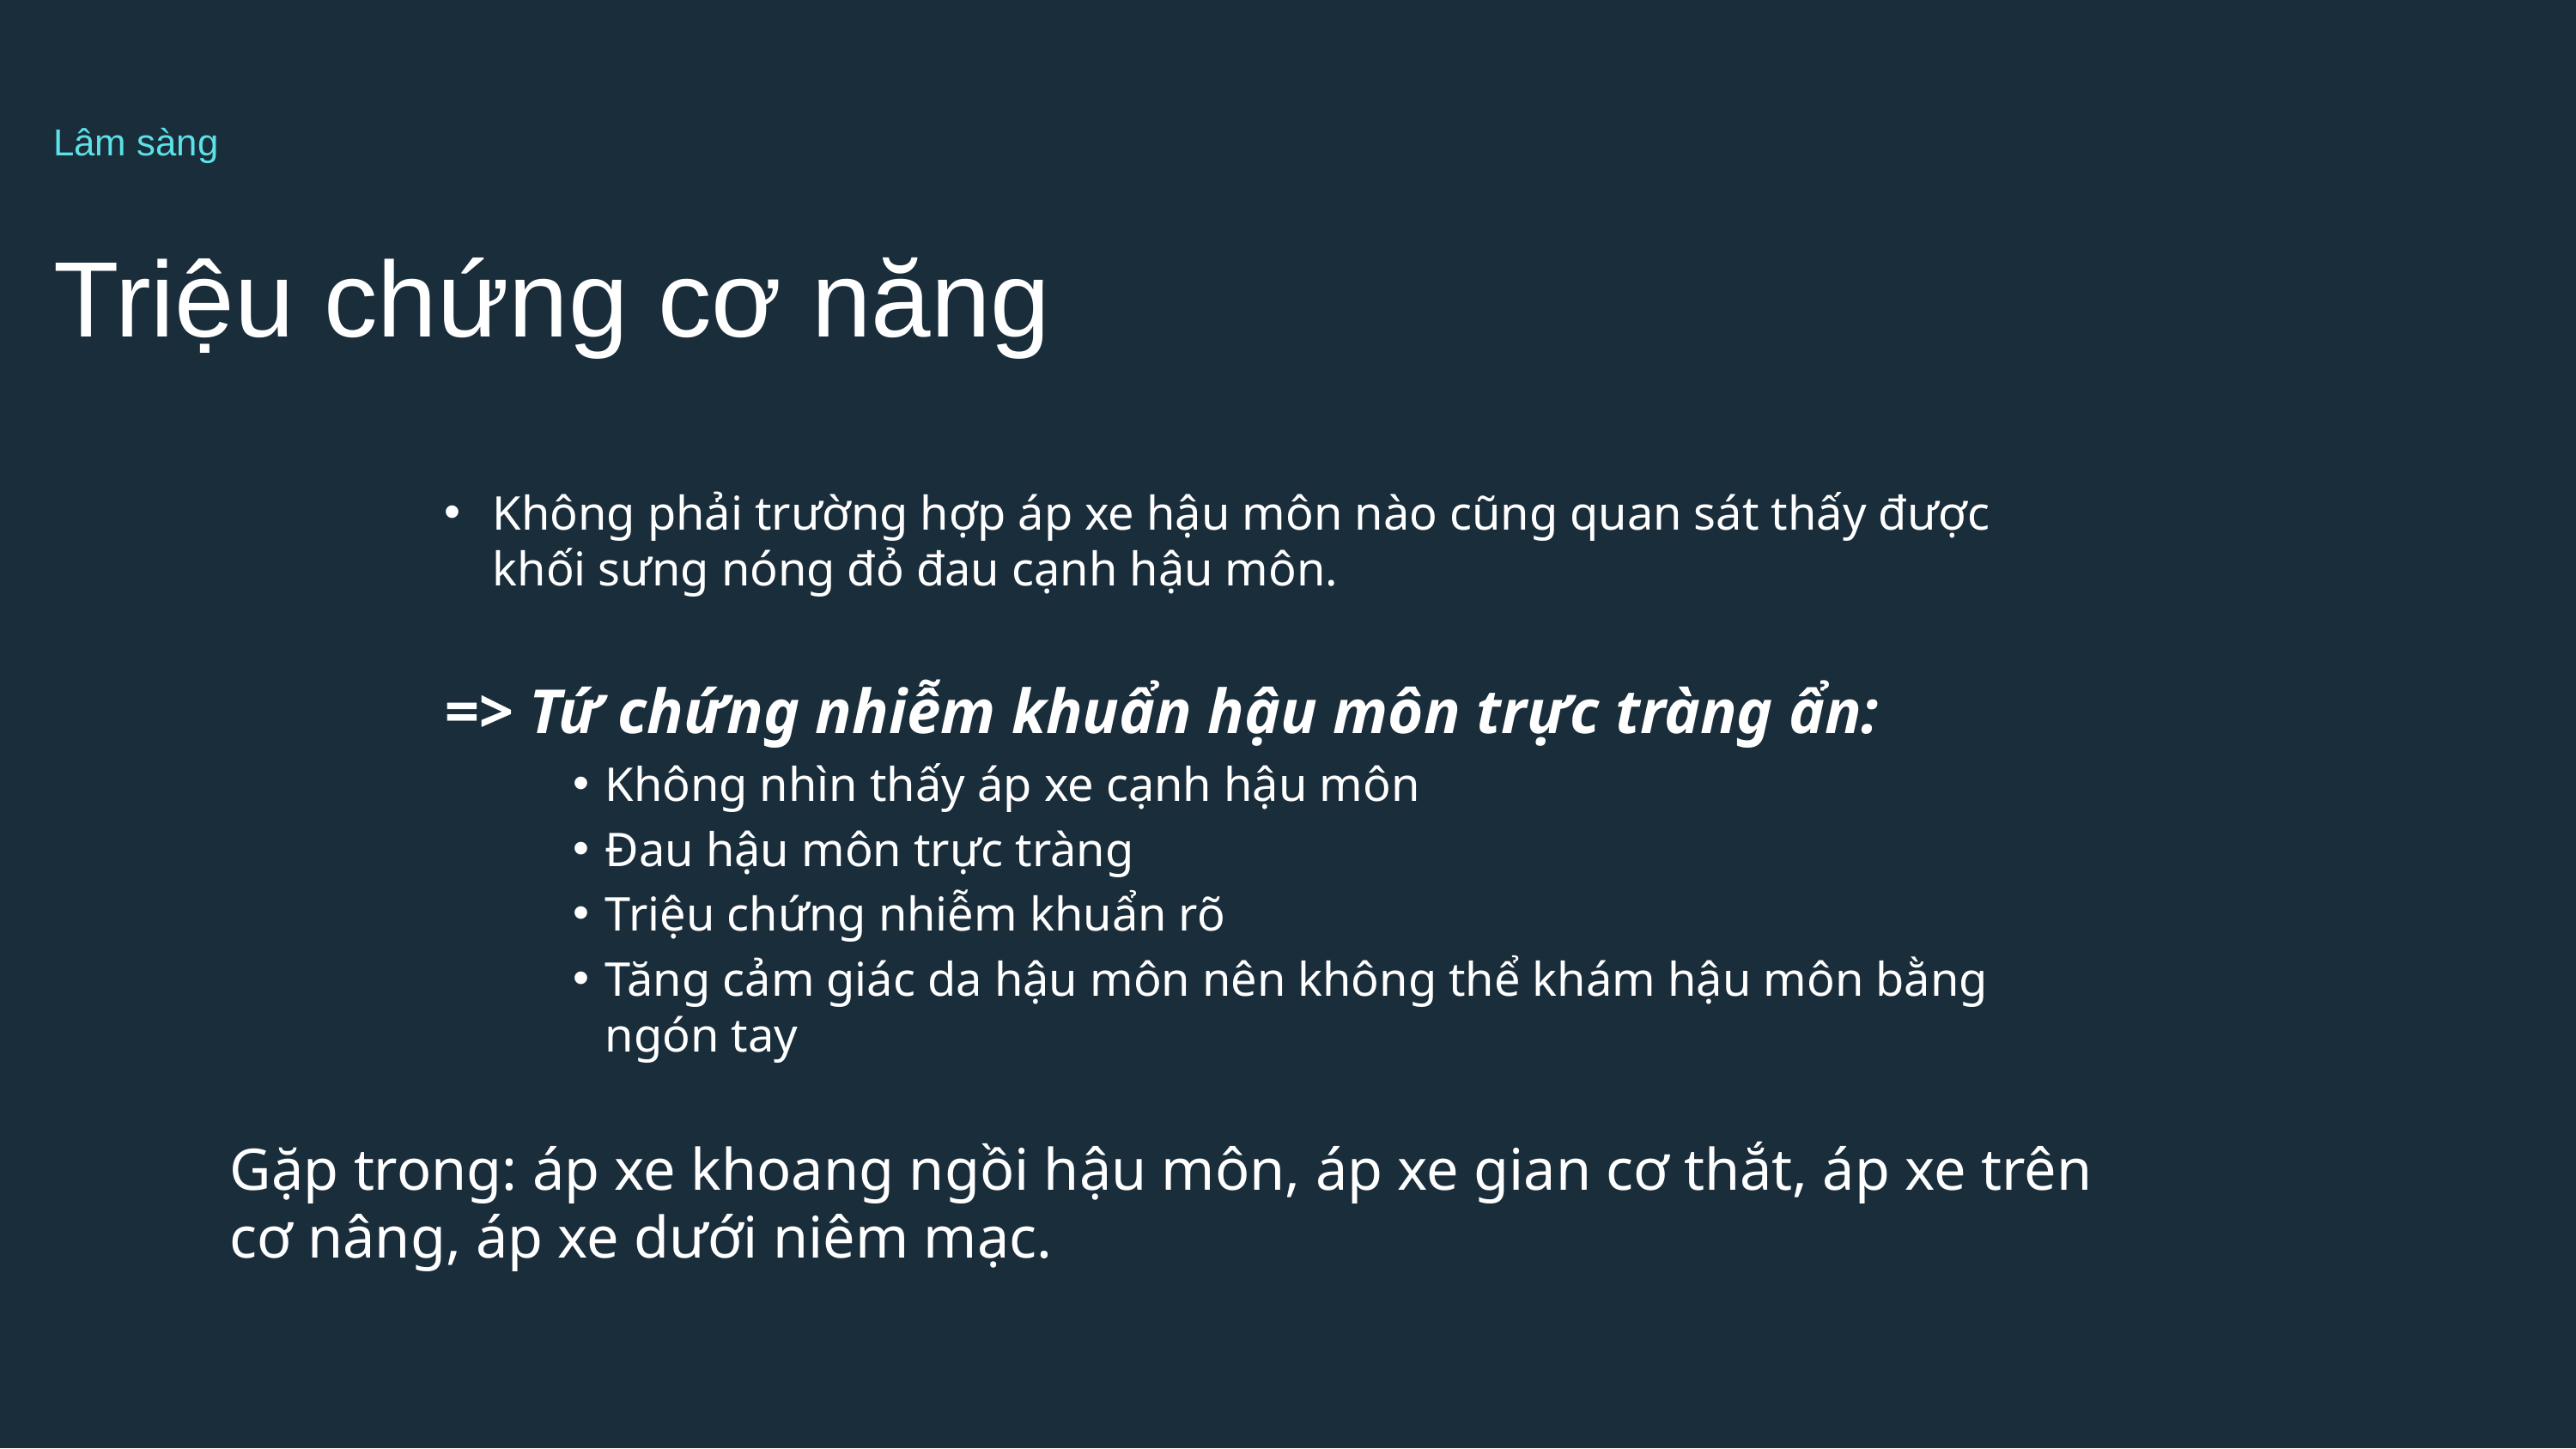

Lâm sàng
Triệu chứng cơ năng
Không phải trường hợp áp xe hậu môn nào cũng quan sát thấy được khối sưng nóng đỏ đau cạnh hậu môn.

=> Tứ chứng nhiễm khuẩn hậu môn trực tràng ẩn:
Không nhìn thấy áp xe cạnh hậu môn
Đau hậu môn trực tràng
Triệu chứng nhiễm khuẩn rõ
Tăng cảm giác da hậu môn nên không thể khám hậu môn bằng ngón tay

Gặp trong: áp xe khoang ngồi hậu môn, áp xe gian cơ thắt, áp xe trên cơ nâng, áp xe dưới niêm mạc.